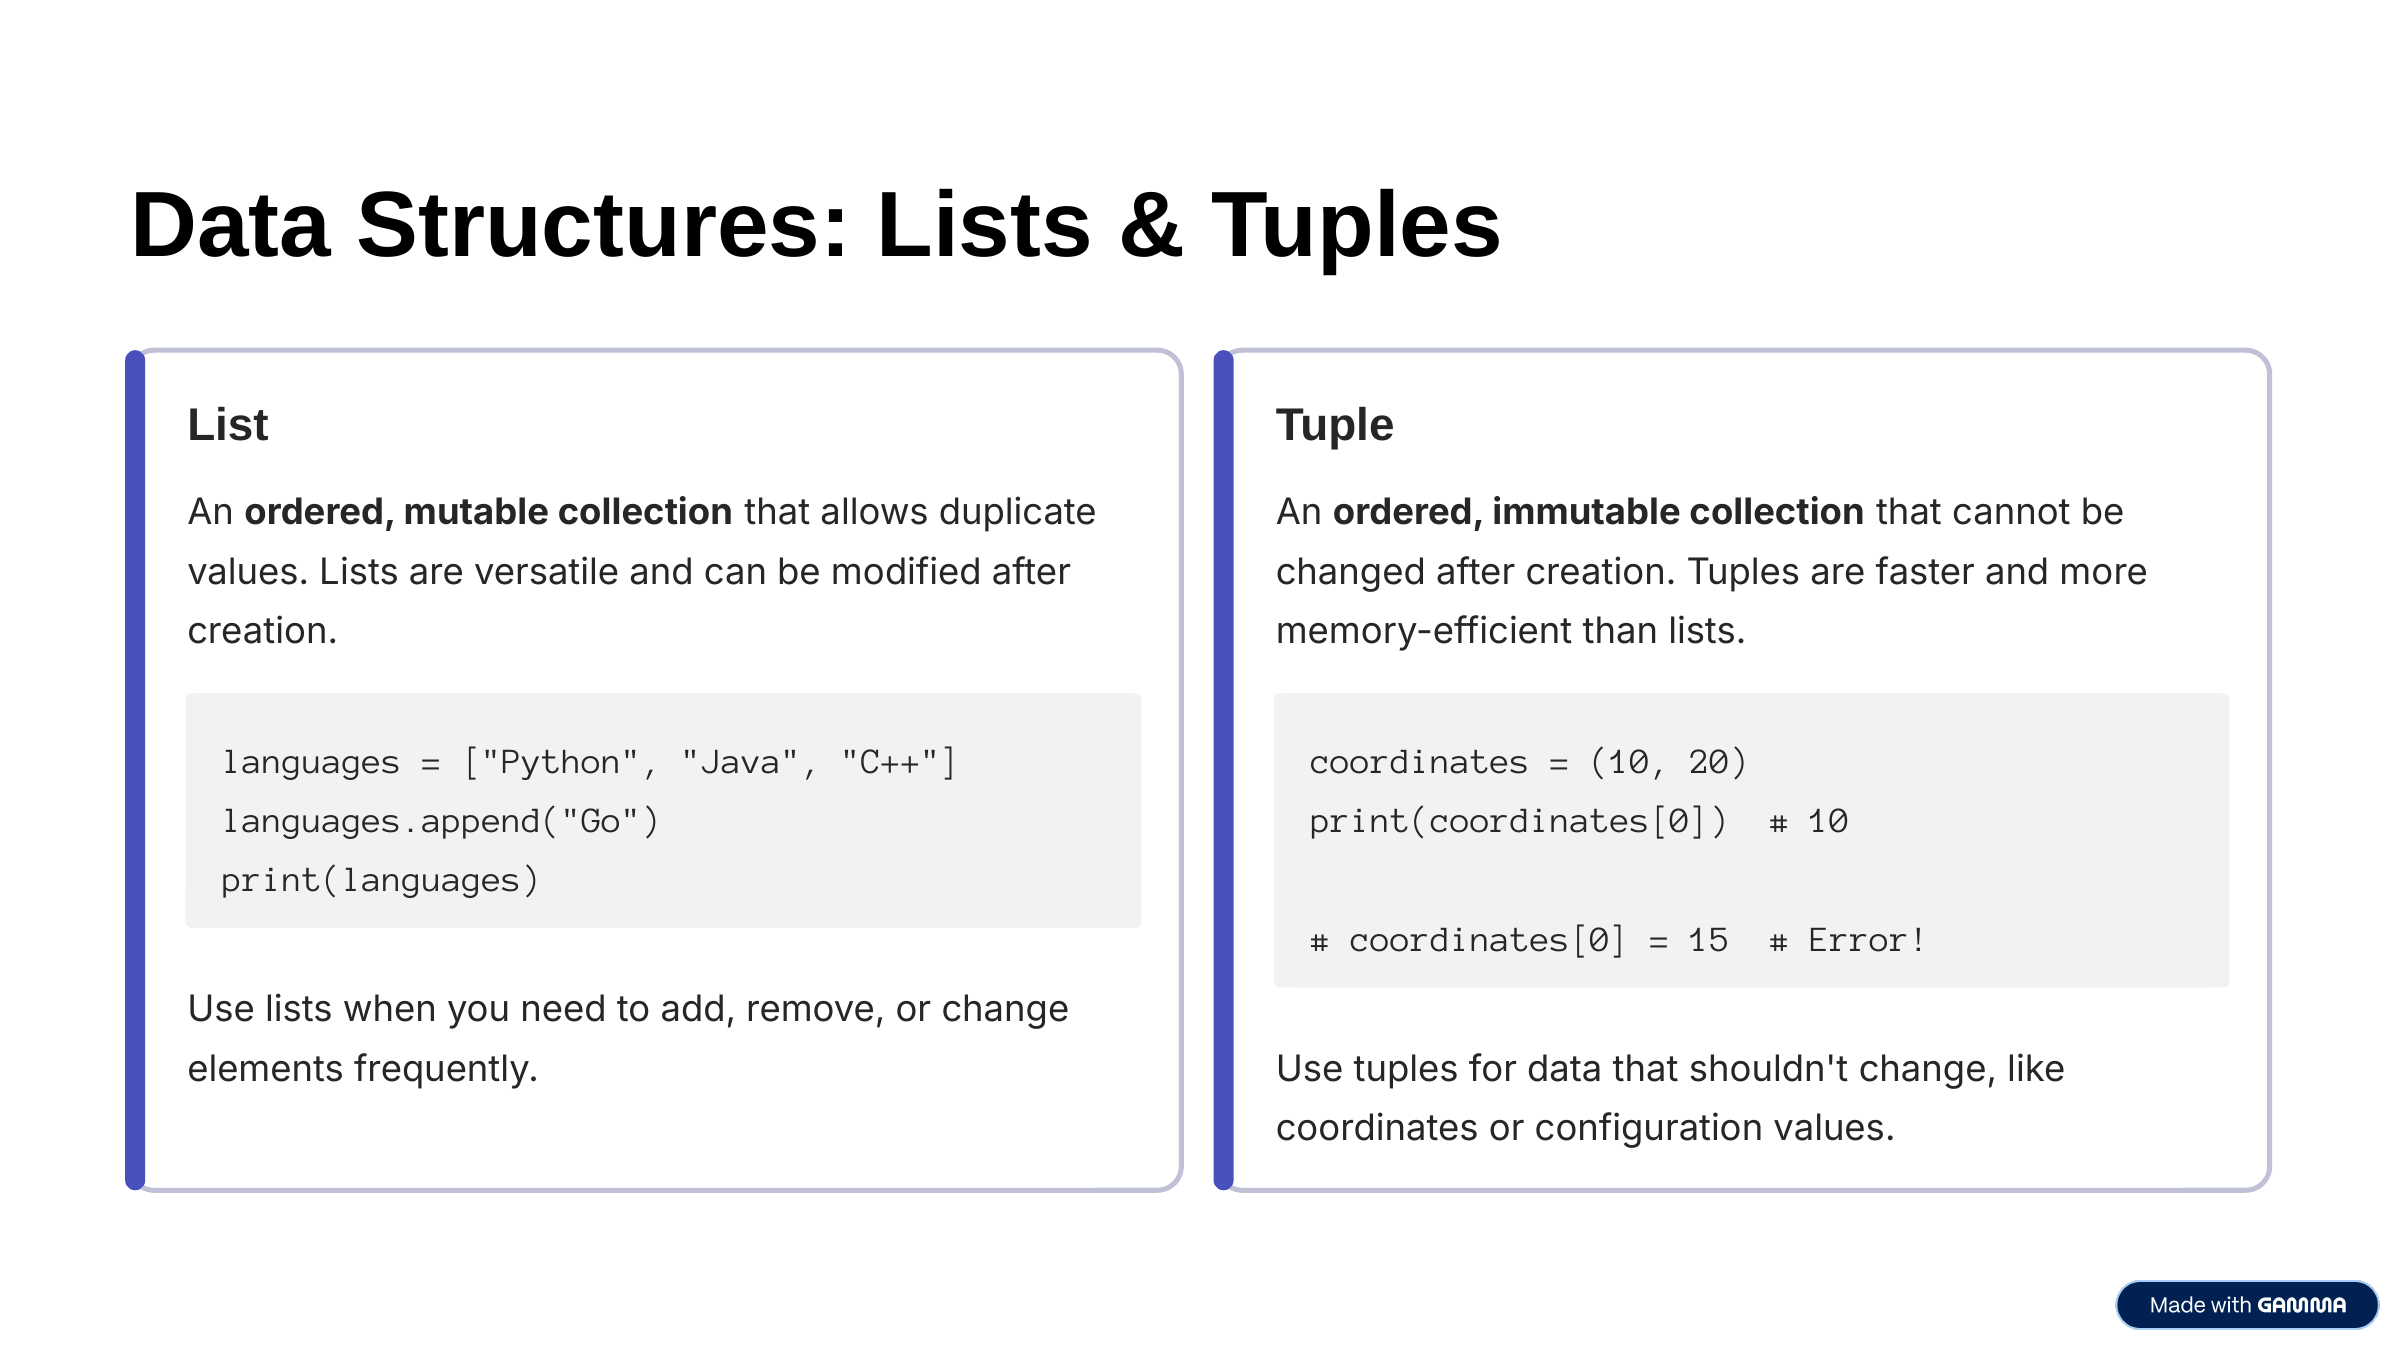

Data Structures: Lists & Tuples

List
Tuple
An ordered, mutable collection that allows duplicate values. Lists are versatile and can be modified after creation.
An ordered, immutable collection that cannot be changed after creation. Tuples are faster and more memory-efficient than lists.

languages = ["Python", "Java", "C++"]
languages.append("Go")
print(languages)
coordinates = (10, 20)
print(coordinates[0])  # 10

# coordinates[0] = 15  # Error!
Use lists when you need to add, remove, or change elements frequently.
Use tuples for data that shouldn't change, like coordinates or configuration values.